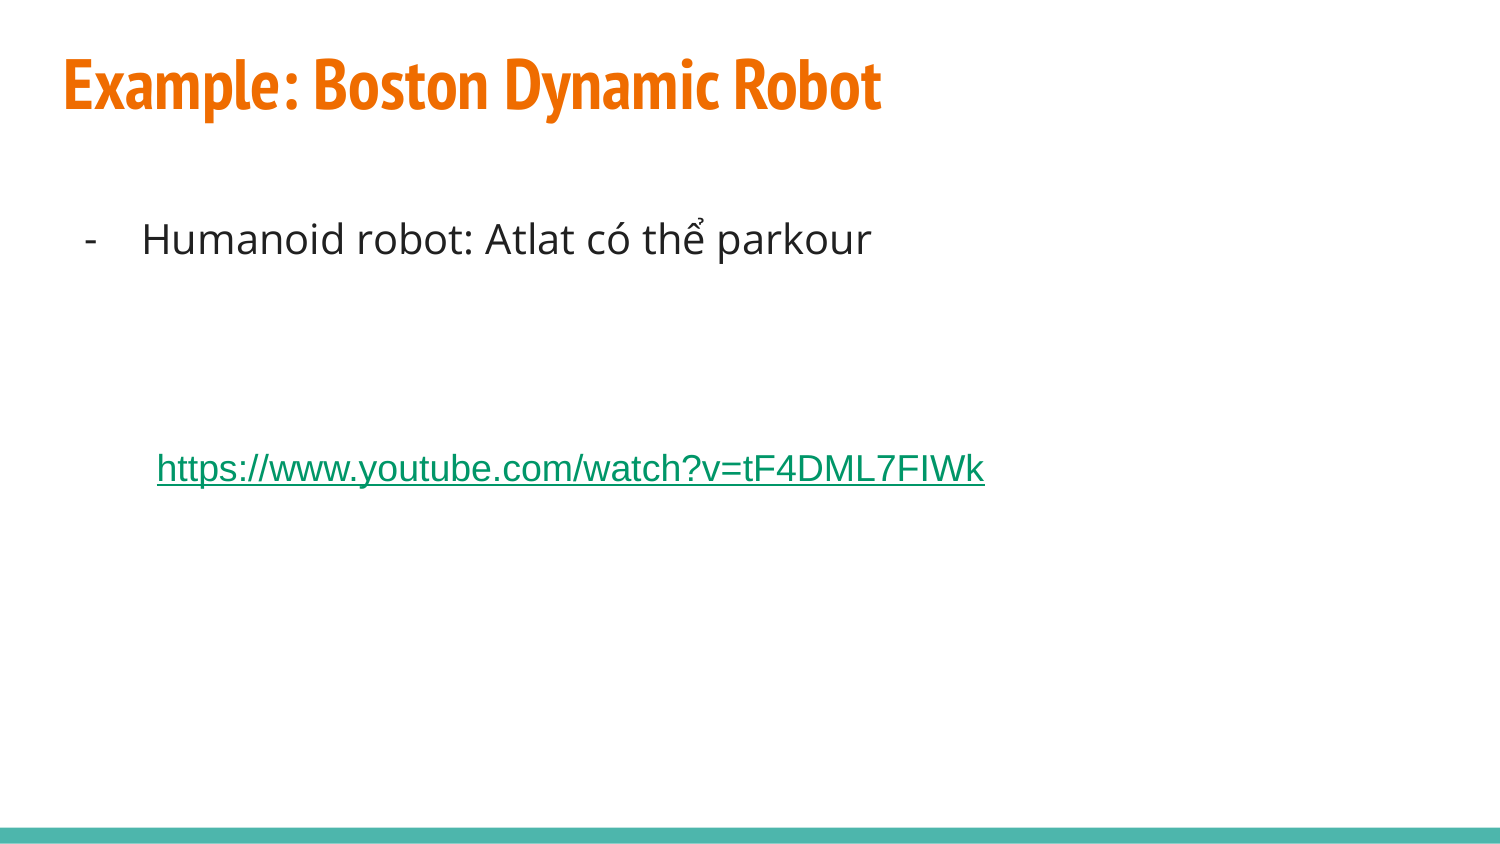

# Example: Boston Dynamic Robot
Humanoid robot: Atlat có thể parkour
https://www.youtube.com/watch?v=tF4DML7FIWk